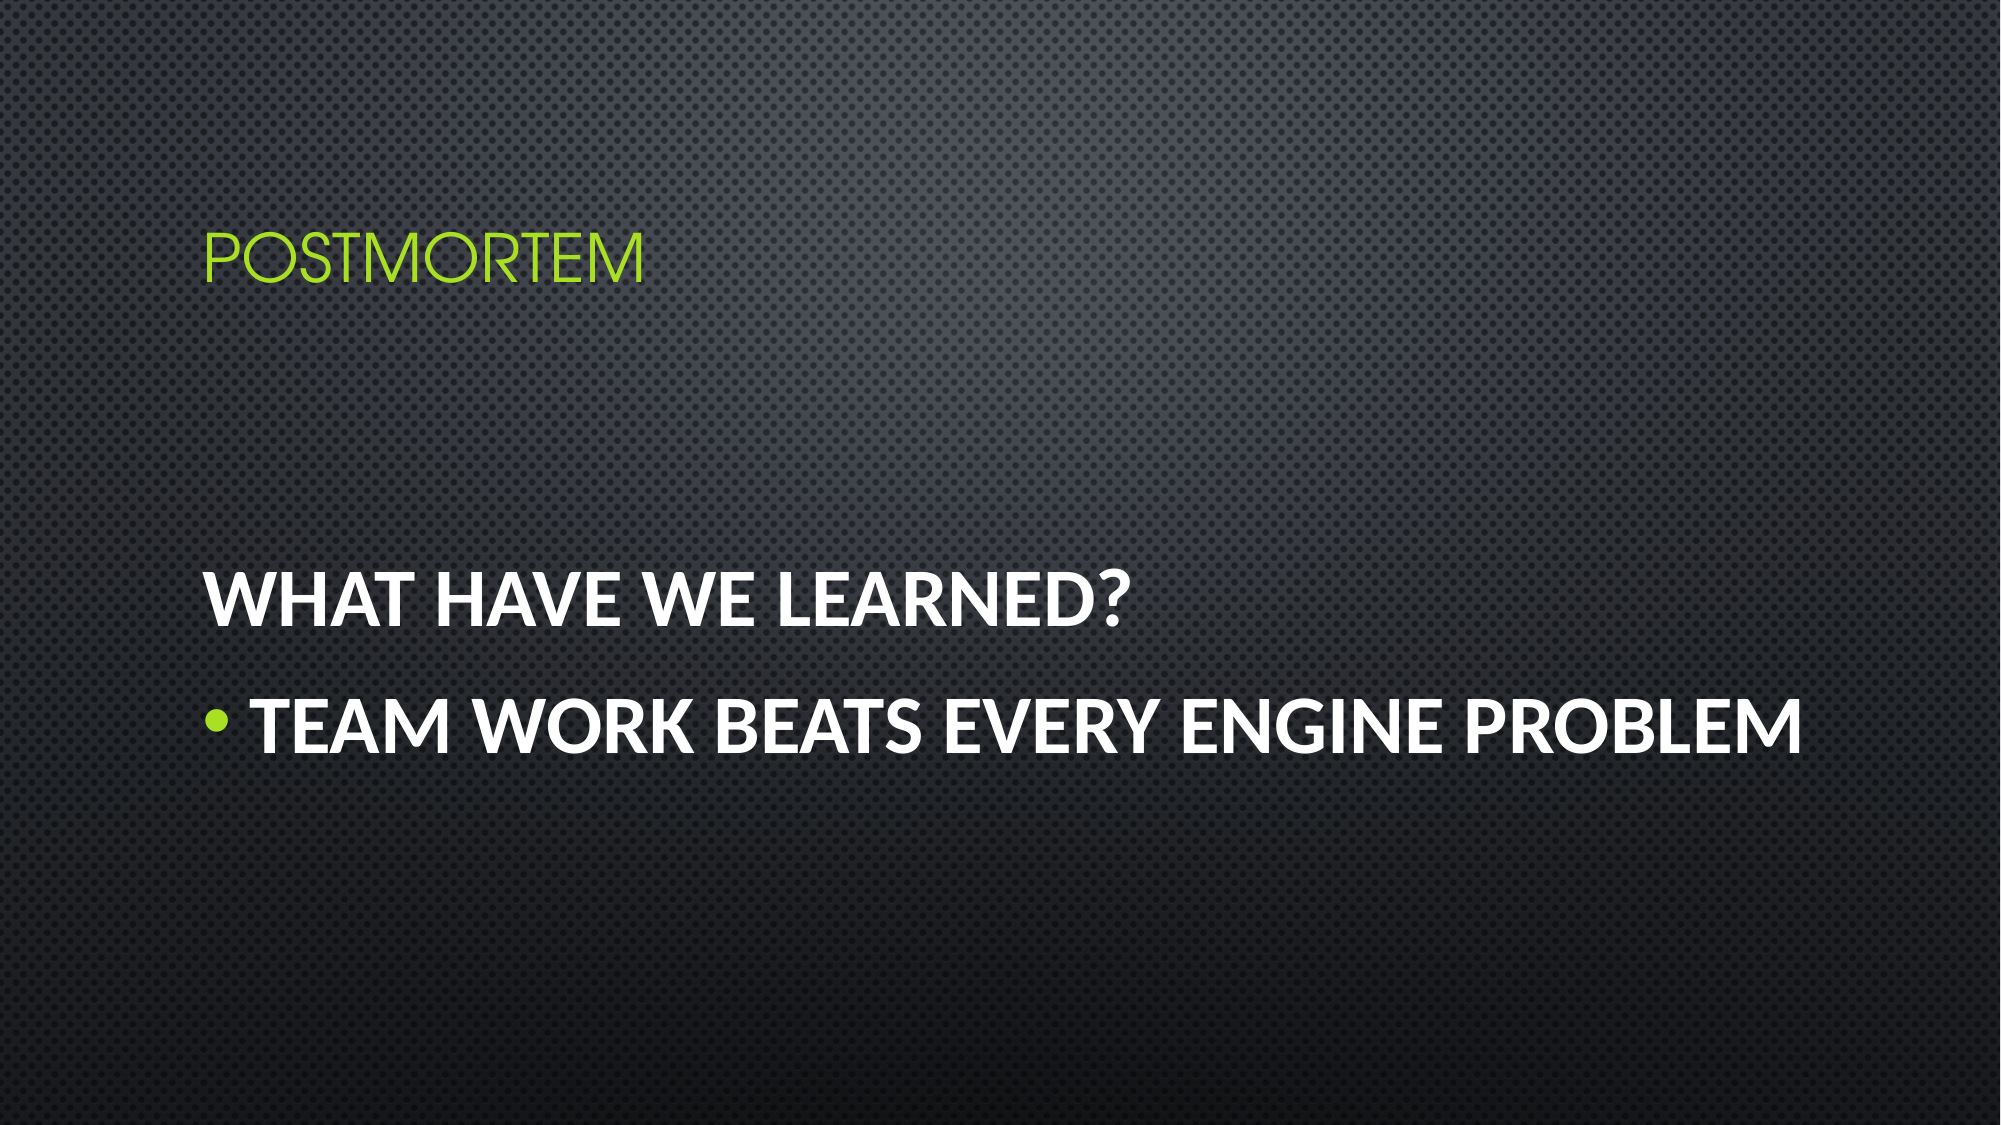

# Postmortem
What have we learned?
team work beats every engine problem